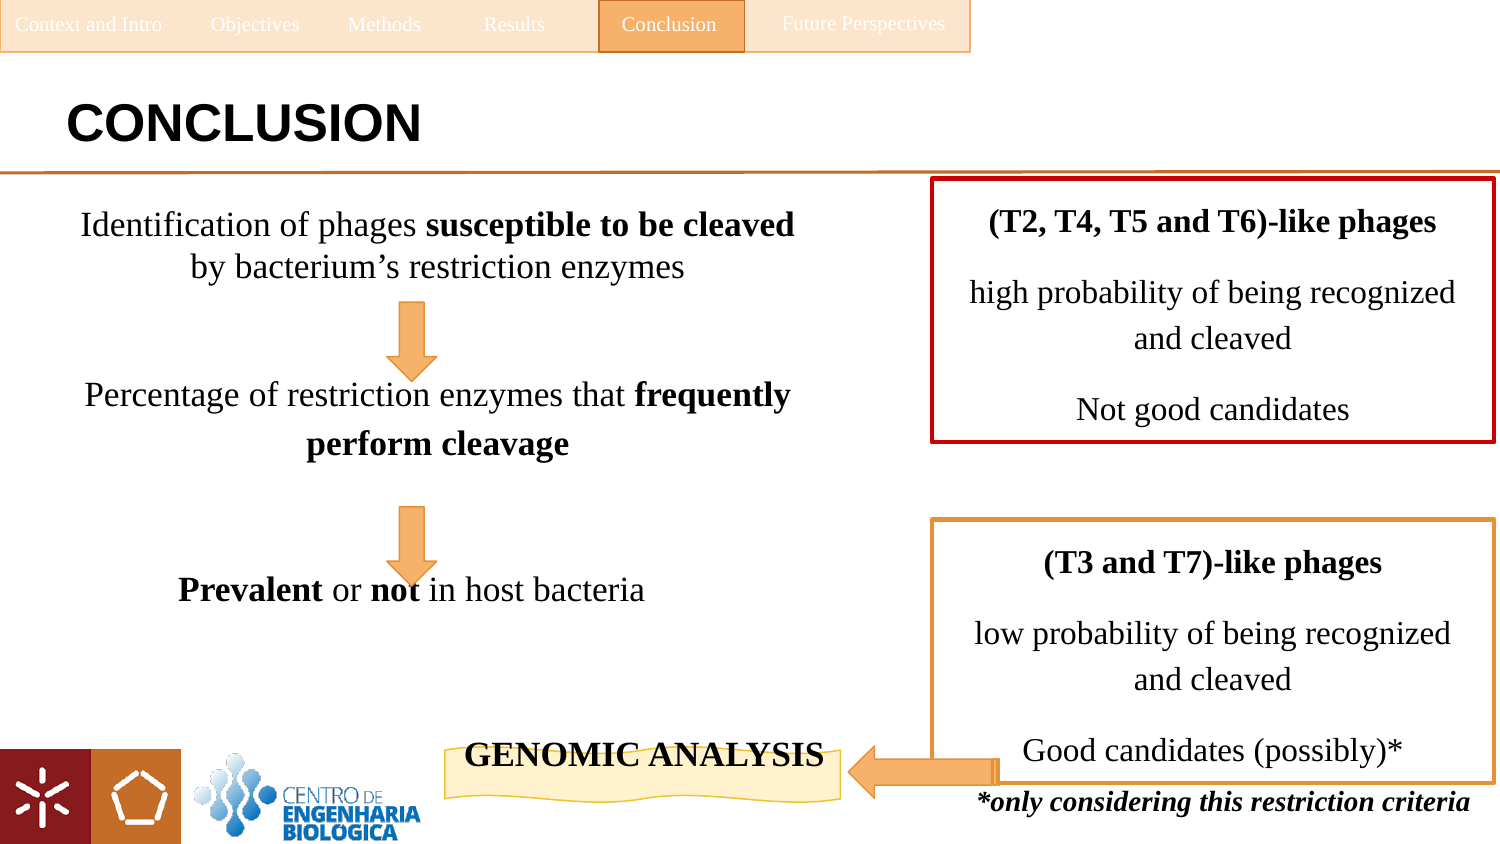

Conclusion
CONCLUSION
(T2, T4, T5 and T6)-like phages
high probability of being recognized and cleaved
Not good candidates
Identification of phages susceptible to be cleaved by bacterium’s restriction enzymes

Percentage of restriction enzymes that frequently perform cleavage

(T3 and T7)-like phages
low probability of being recognized and cleaved
Good candidates (possibly)*

Prevalent or not in host bacteria

GENOMIC ANALYSIS

*only considering this restriction criteria